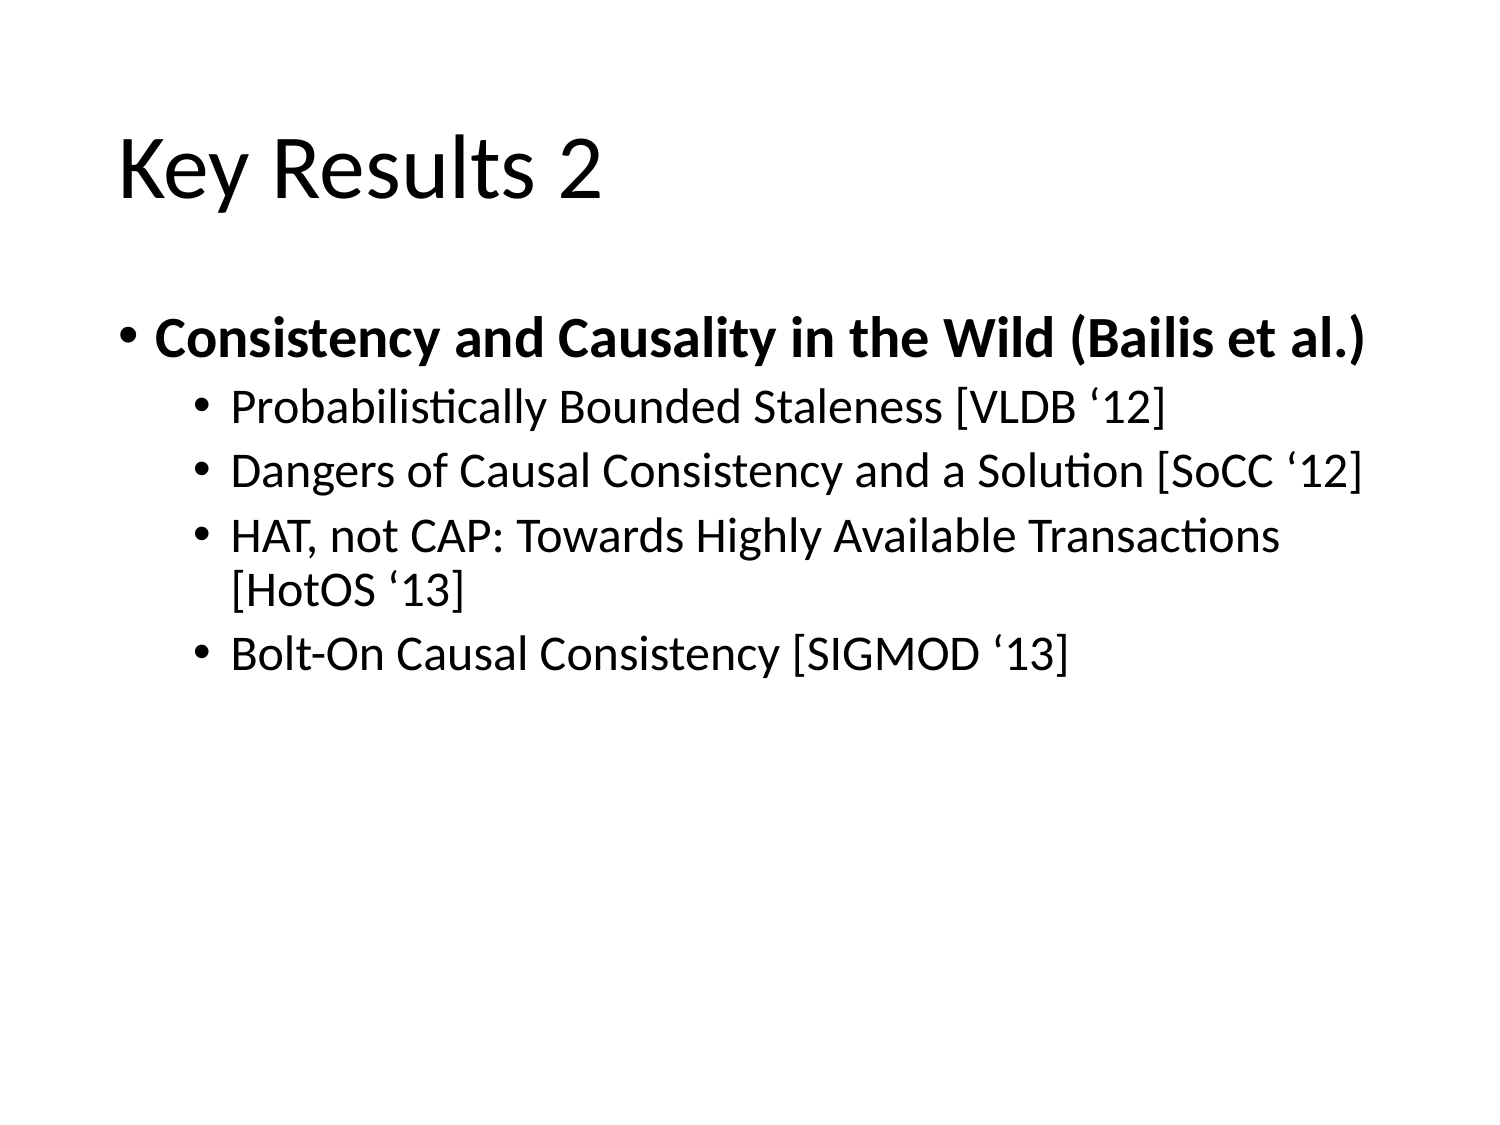

# Key Results 2
Consistency and Causality in the Wild (Bailis et al.)
Probabilistically Bounded Staleness [VLDB ‘12]
Dangers of Causal Consistency and a Solution [SoCC ‘12]
HAT, not CAP: Towards Highly Available Transactions [HotOS ‘13]
Bolt-On Causal Consistency [SIGMOD ‘13]